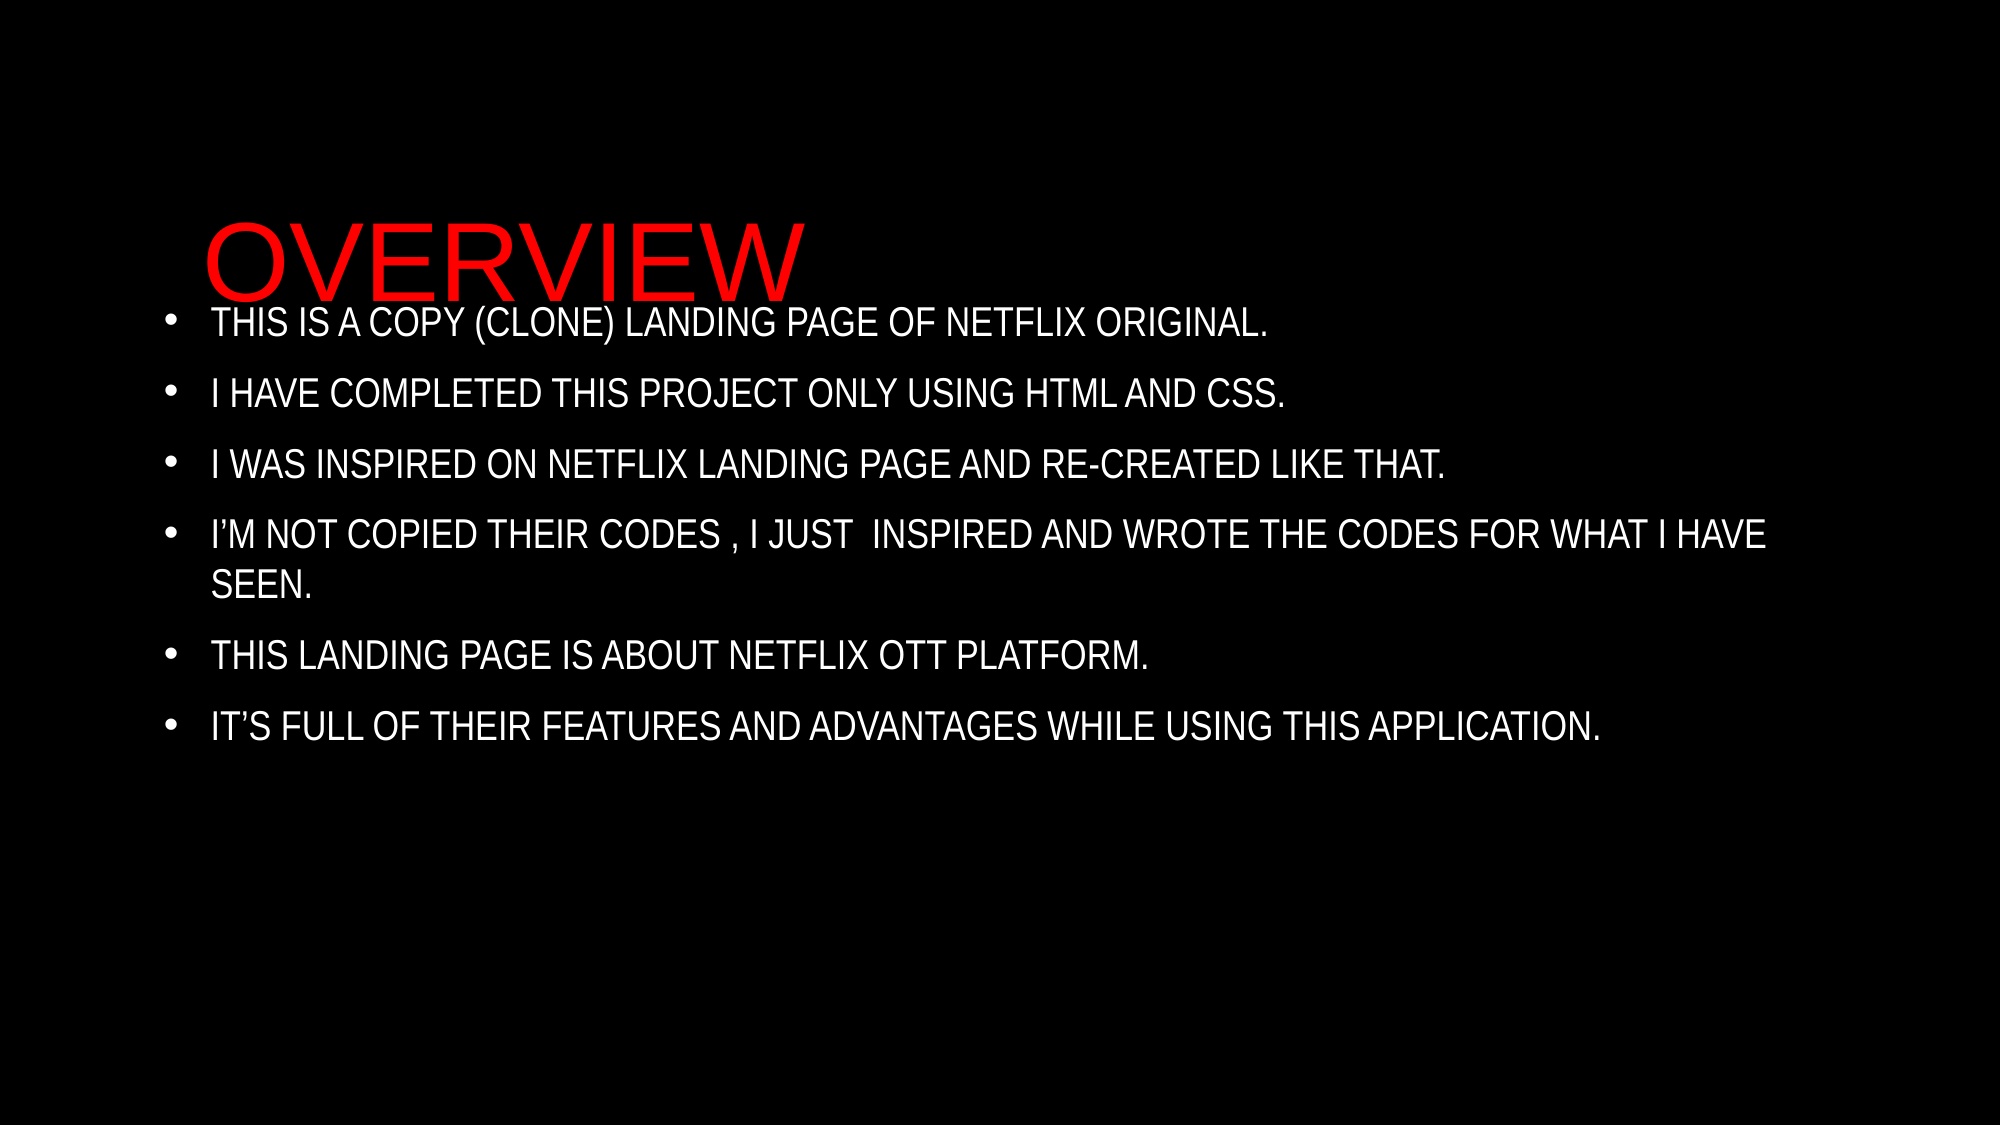

# OVERVIEW
This is a copy (clone) landing page of Netflix original.
I have completed this project only using HTML and CSS.
I was inspired on Netflix landing page and re-created like that.
I’m not copied their codes , I just  inspired and wrote the codes for what I have seen.
This landing page is about Netflix OTT platform.
It’s full of their features and advantages while using this application.